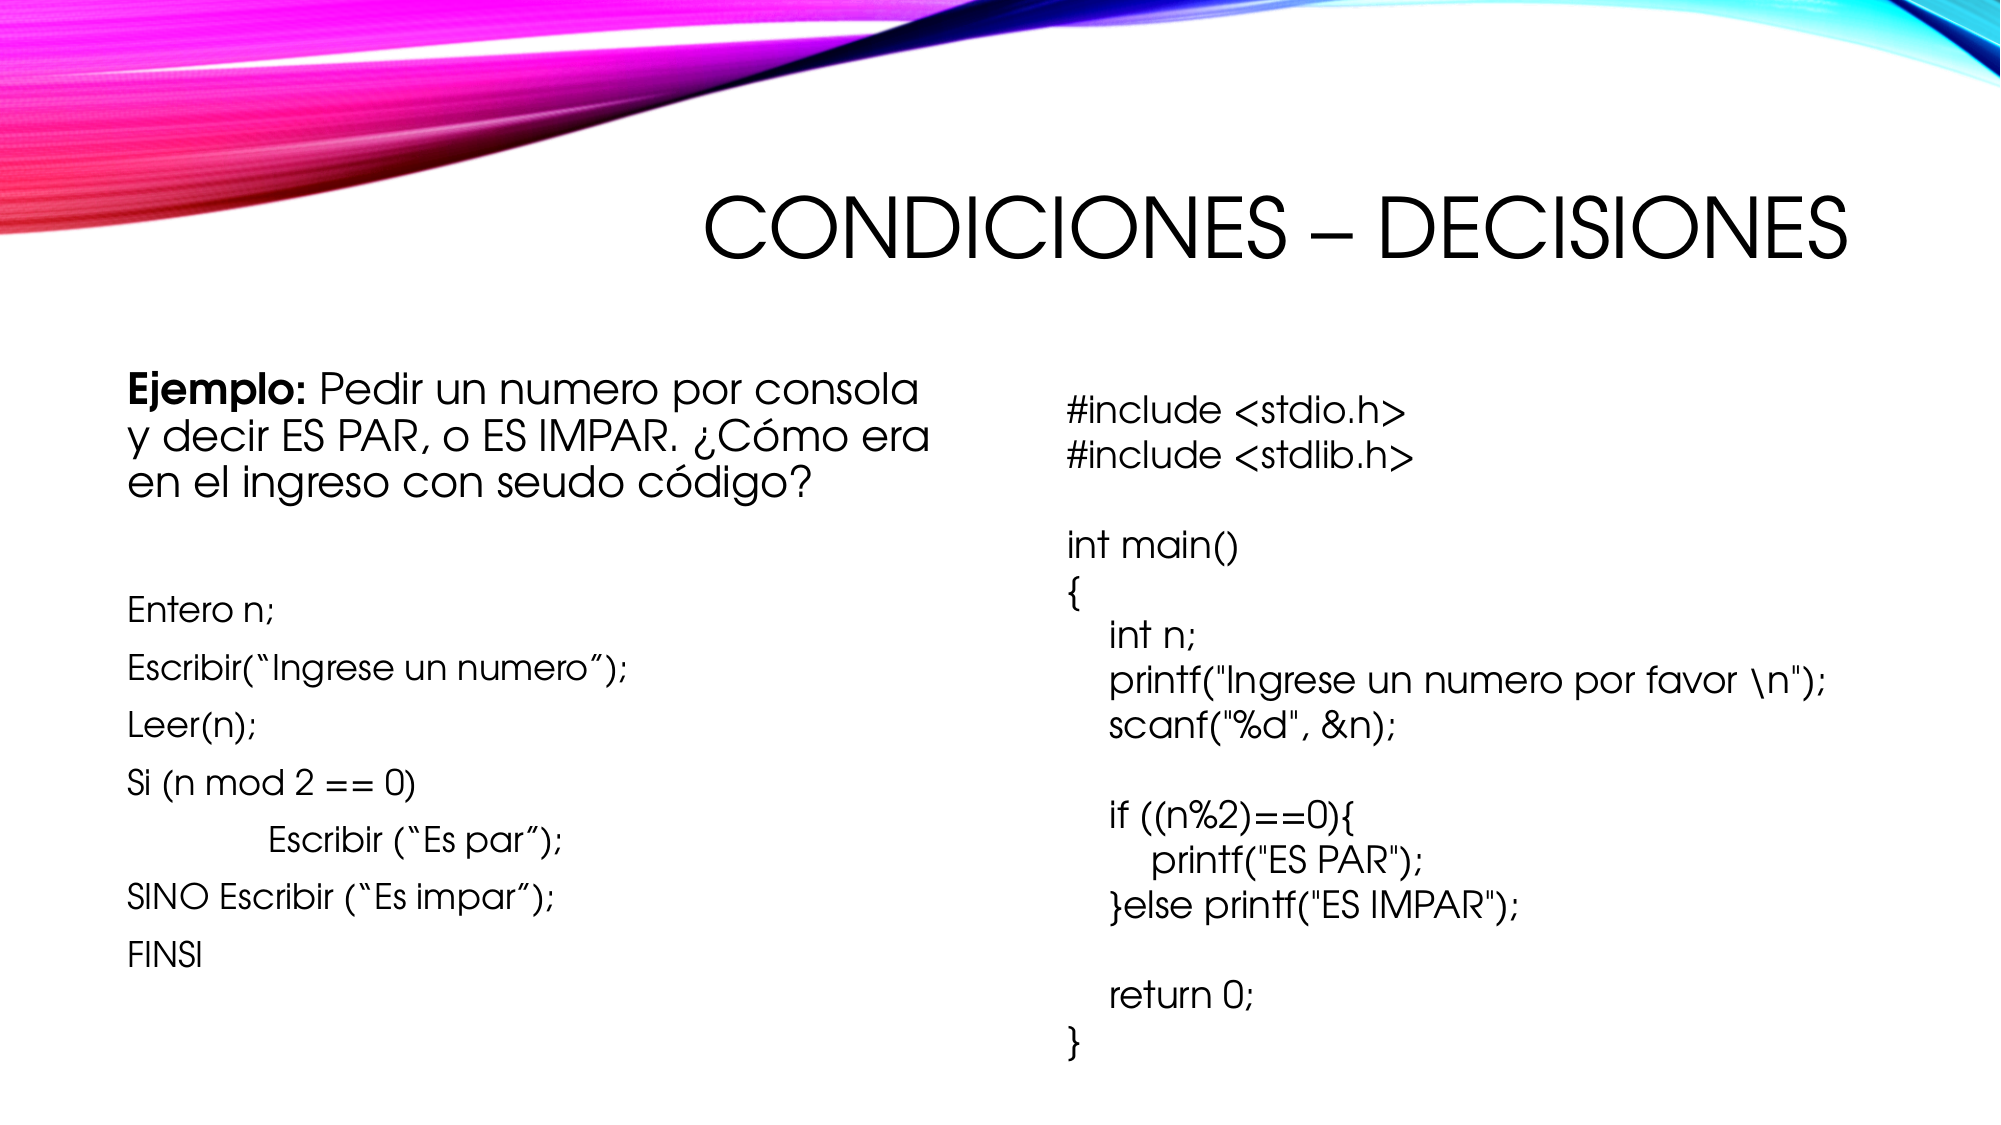

# Condiciones – decisiones

Ejemplo: Pedir un numero por consola y decir ES PAR, o ES IMPAR. ¿Cómo era en el ingreso con seudo código?

Entero n;
Escribir(“Ingrese un numero”);
Leer(n);
Si (n mod 2 == 0)
	Escribir (“Es par”);
SINO Escribir (“Es impar”);
FINSI
#include <stdio.h>
#include <stdlib.h>

int main()
{
    int n;
    printf("Ingrese un numero por favor \n");
    scanf("%d", &n);

    if ((n%2)==0){
        printf("ES PAR");
    }else printf("ES IMPAR");

    return 0;
}